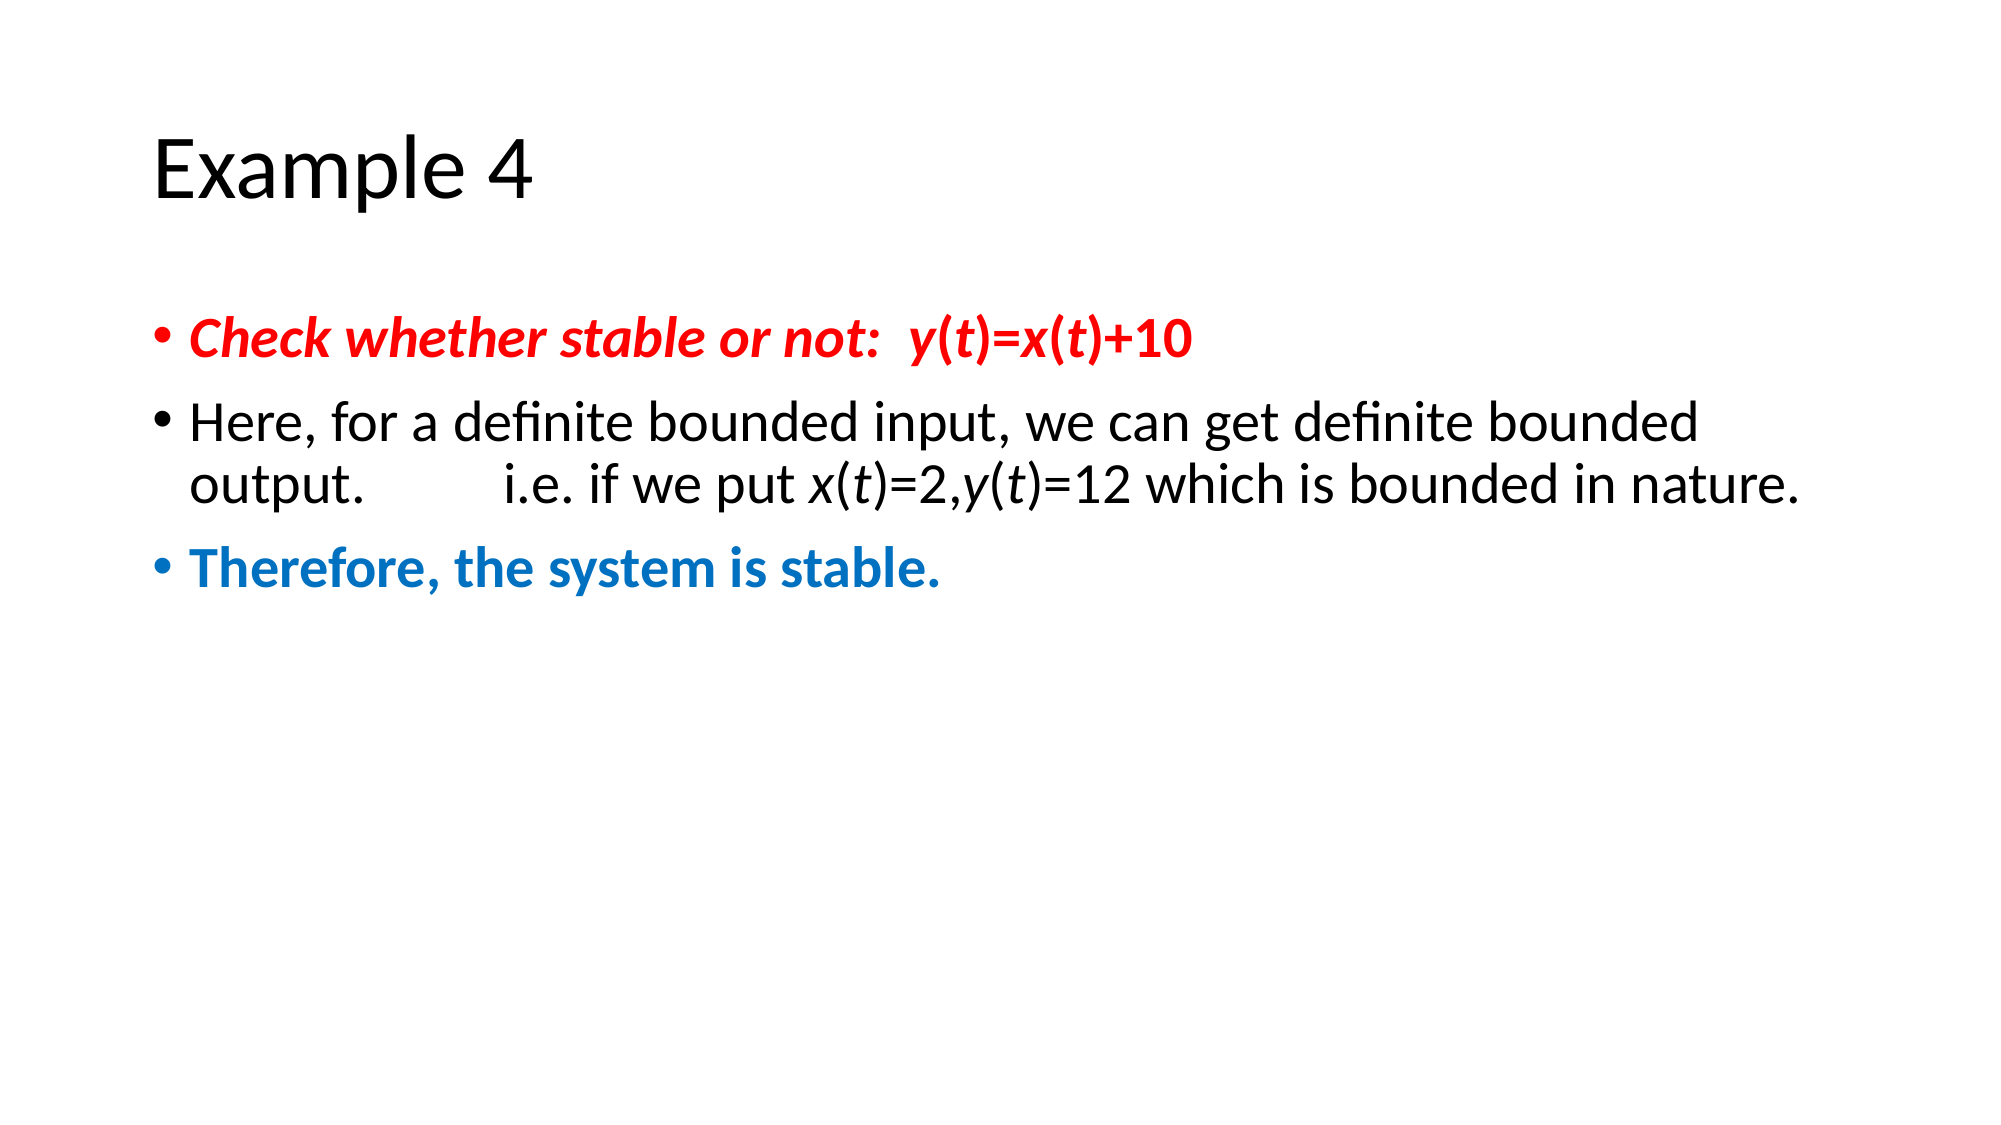

# Example 4
Check whether stable or not:  y(t)=x(t)+10
Here, for a definite bounded input, we can get definite bounded output.	 i.e. if we put x(t)=2,y(t)=12 which is bounded in nature.
Therefore, the system is stable.